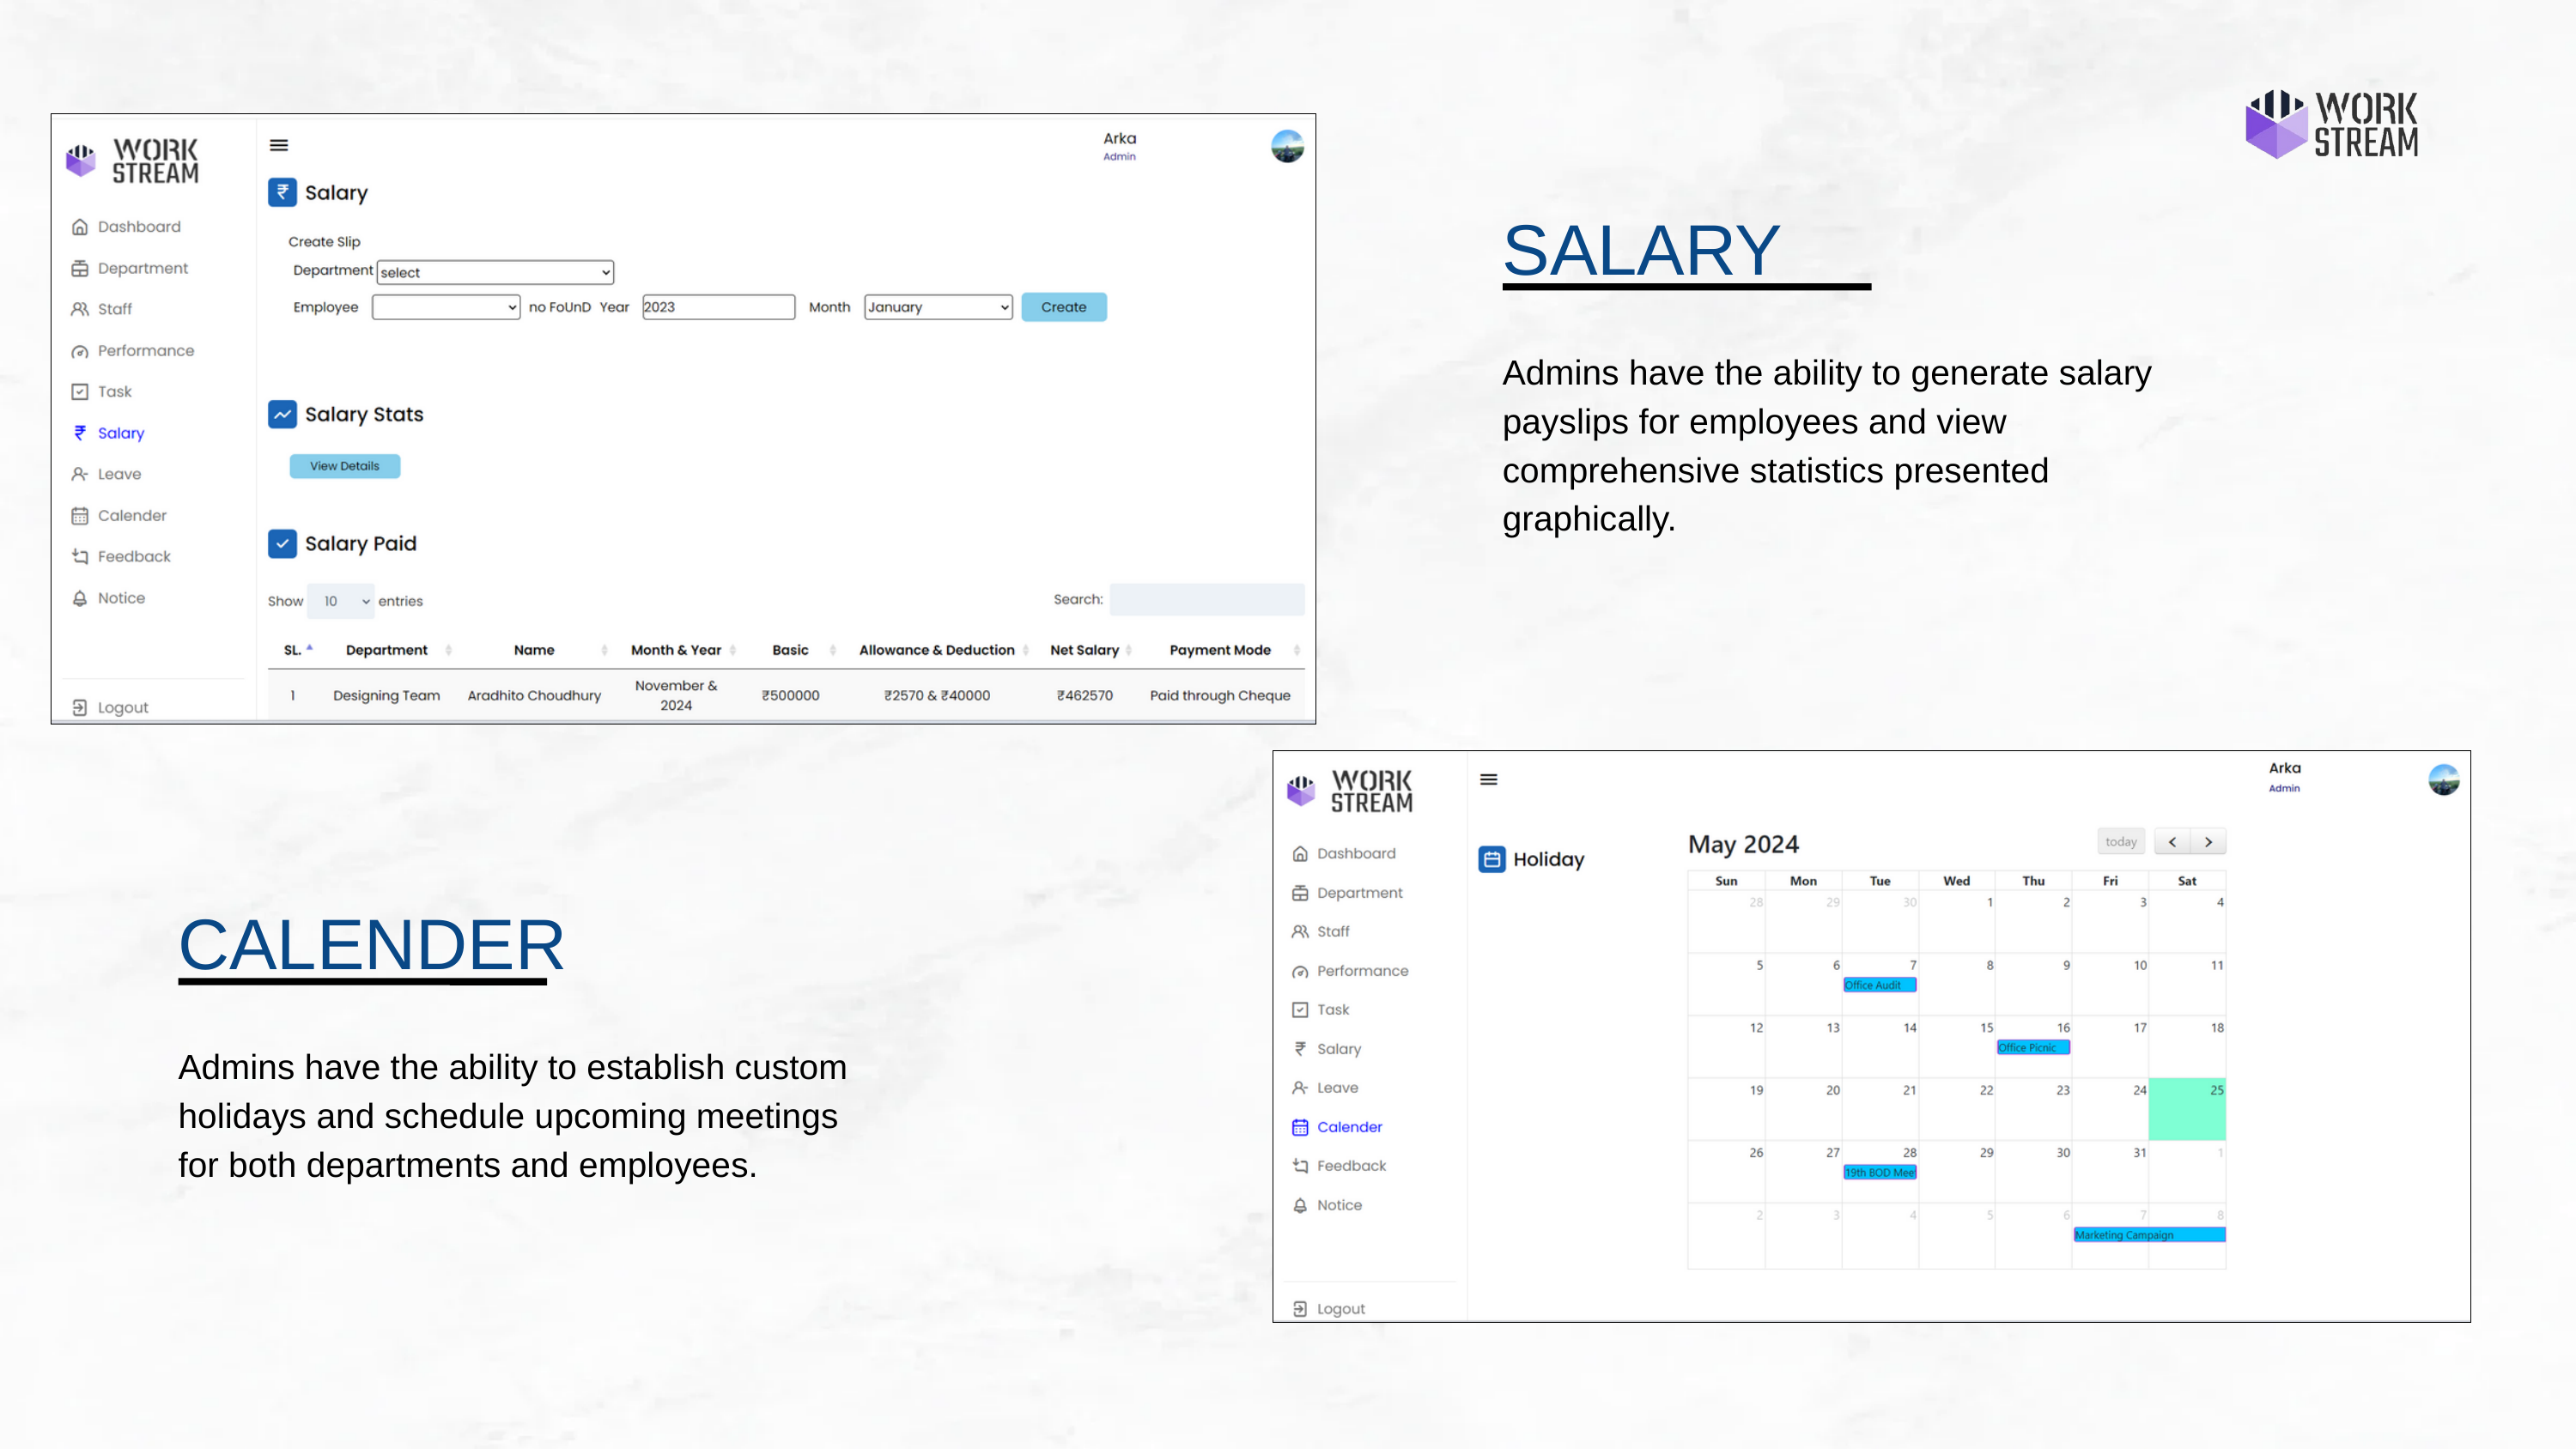

SALARY

Admins have the ability to generate salary payslips for employees and view comprehensive statistics presented graphically.

CALENDER

Admins have the ability to establish custom holidays and schedule upcoming meetings for both departments and employees.